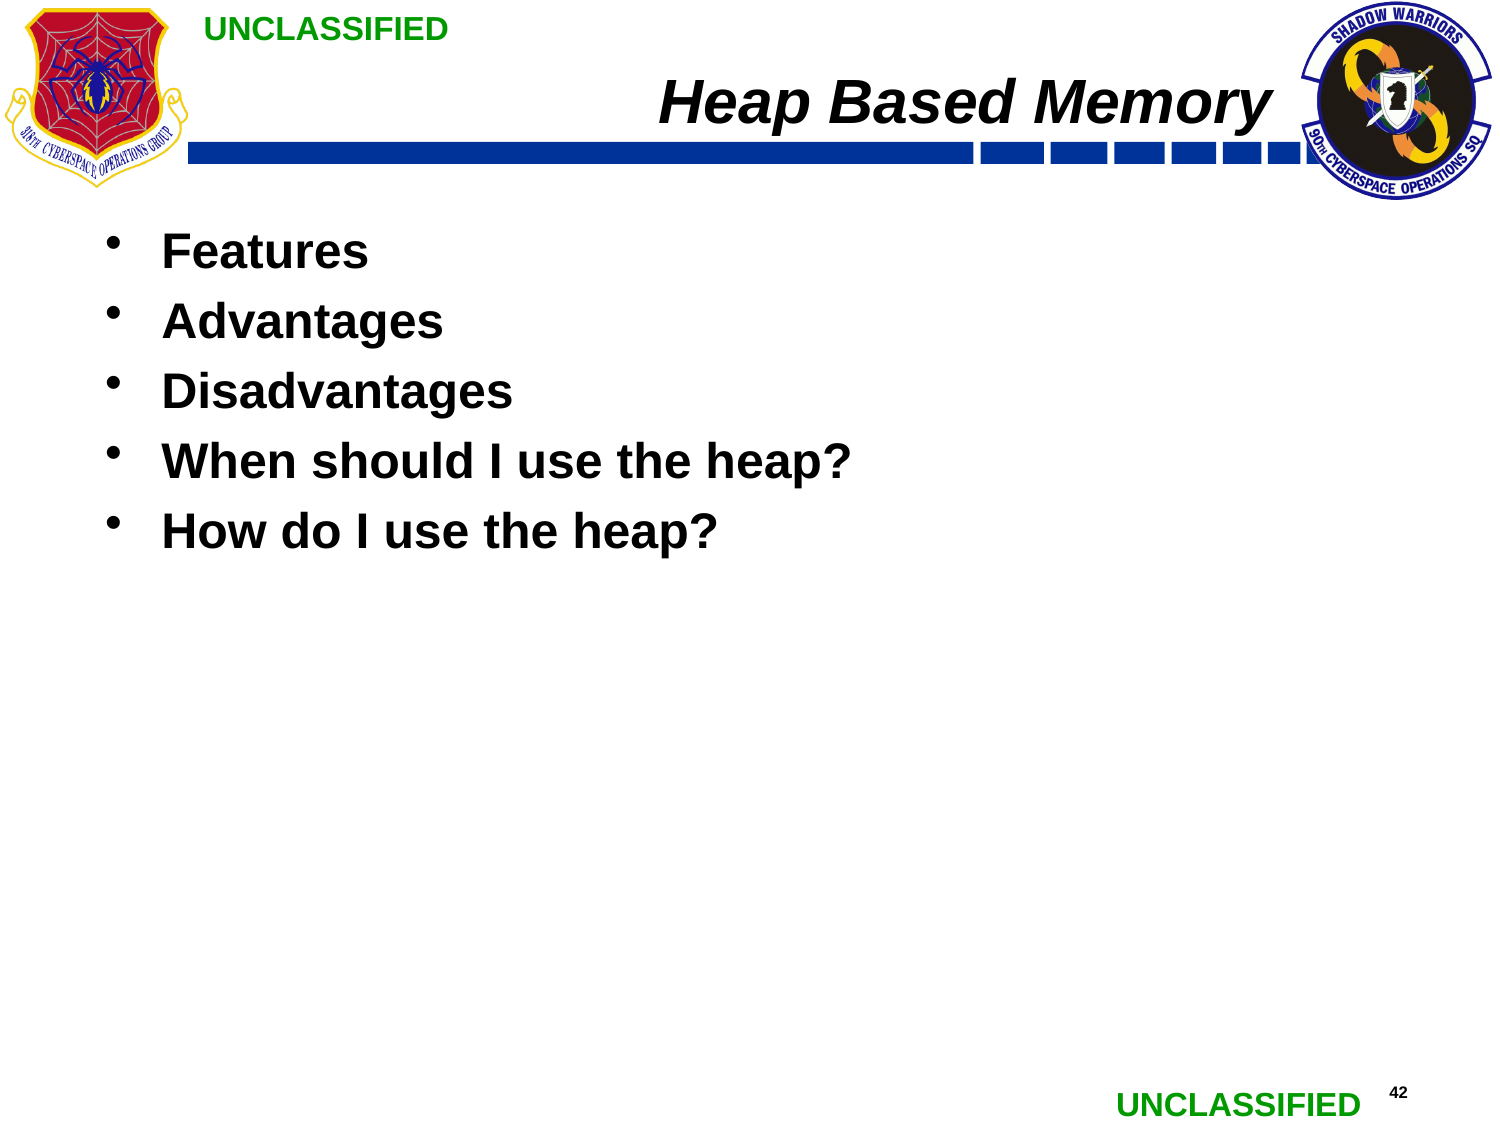

# Heap Based Memory
Features
Advantages
Disadvantages
When should I use the heap?
How do I use the heap?